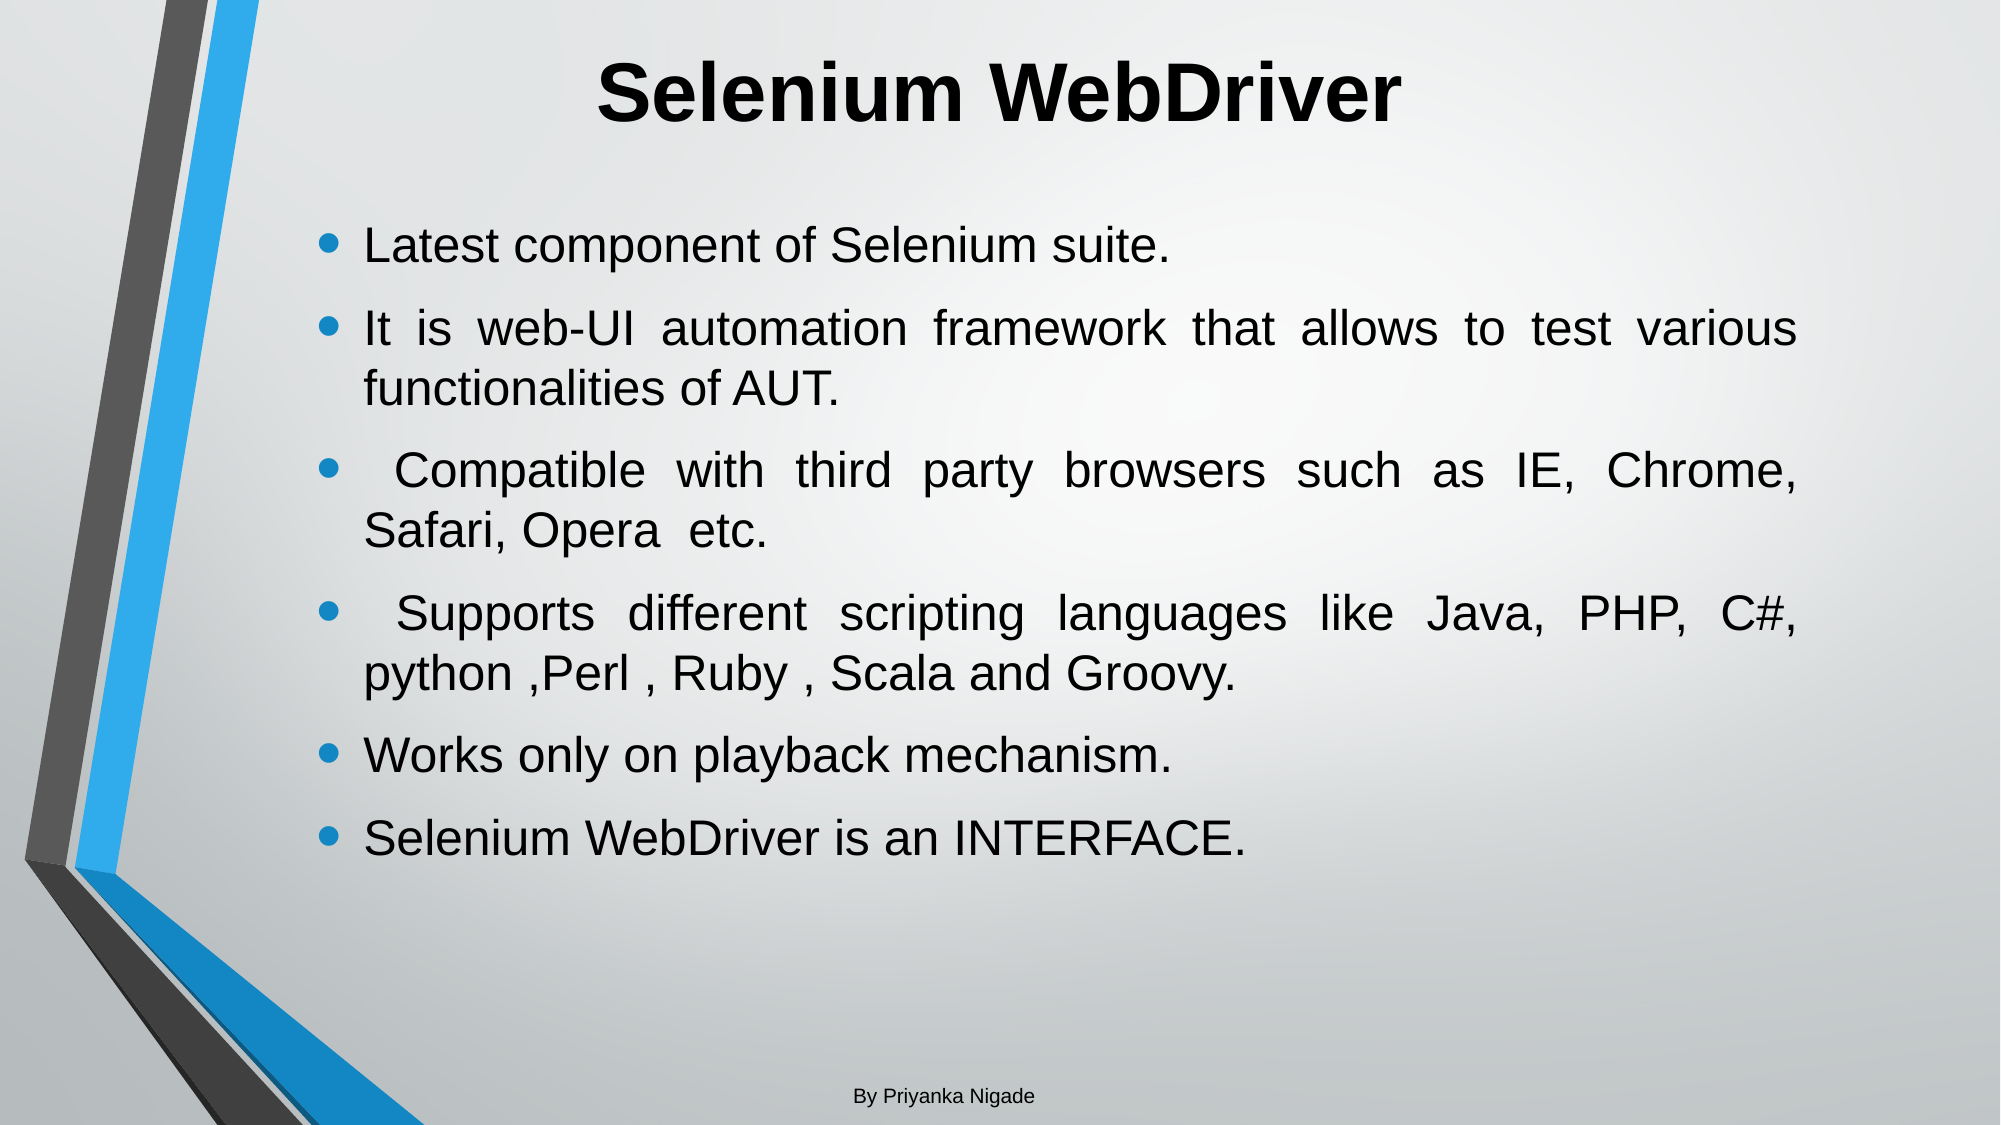

# Selenium WebDriver
Latest component of Selenium suite.
It is web-UI automation framework that allows to test various functionalities of AUT.
 Compatible with third party browsers such as IE, Chrome, Safari, Opera  etc.
 Supports different scripting languages like Java, PHP, C#, python ,Perl , Ruby , Scala and Groovy.
Works only on playback mechanism.
Selenium WebDriver is an INTERFACE.
By Priyanka Nigade